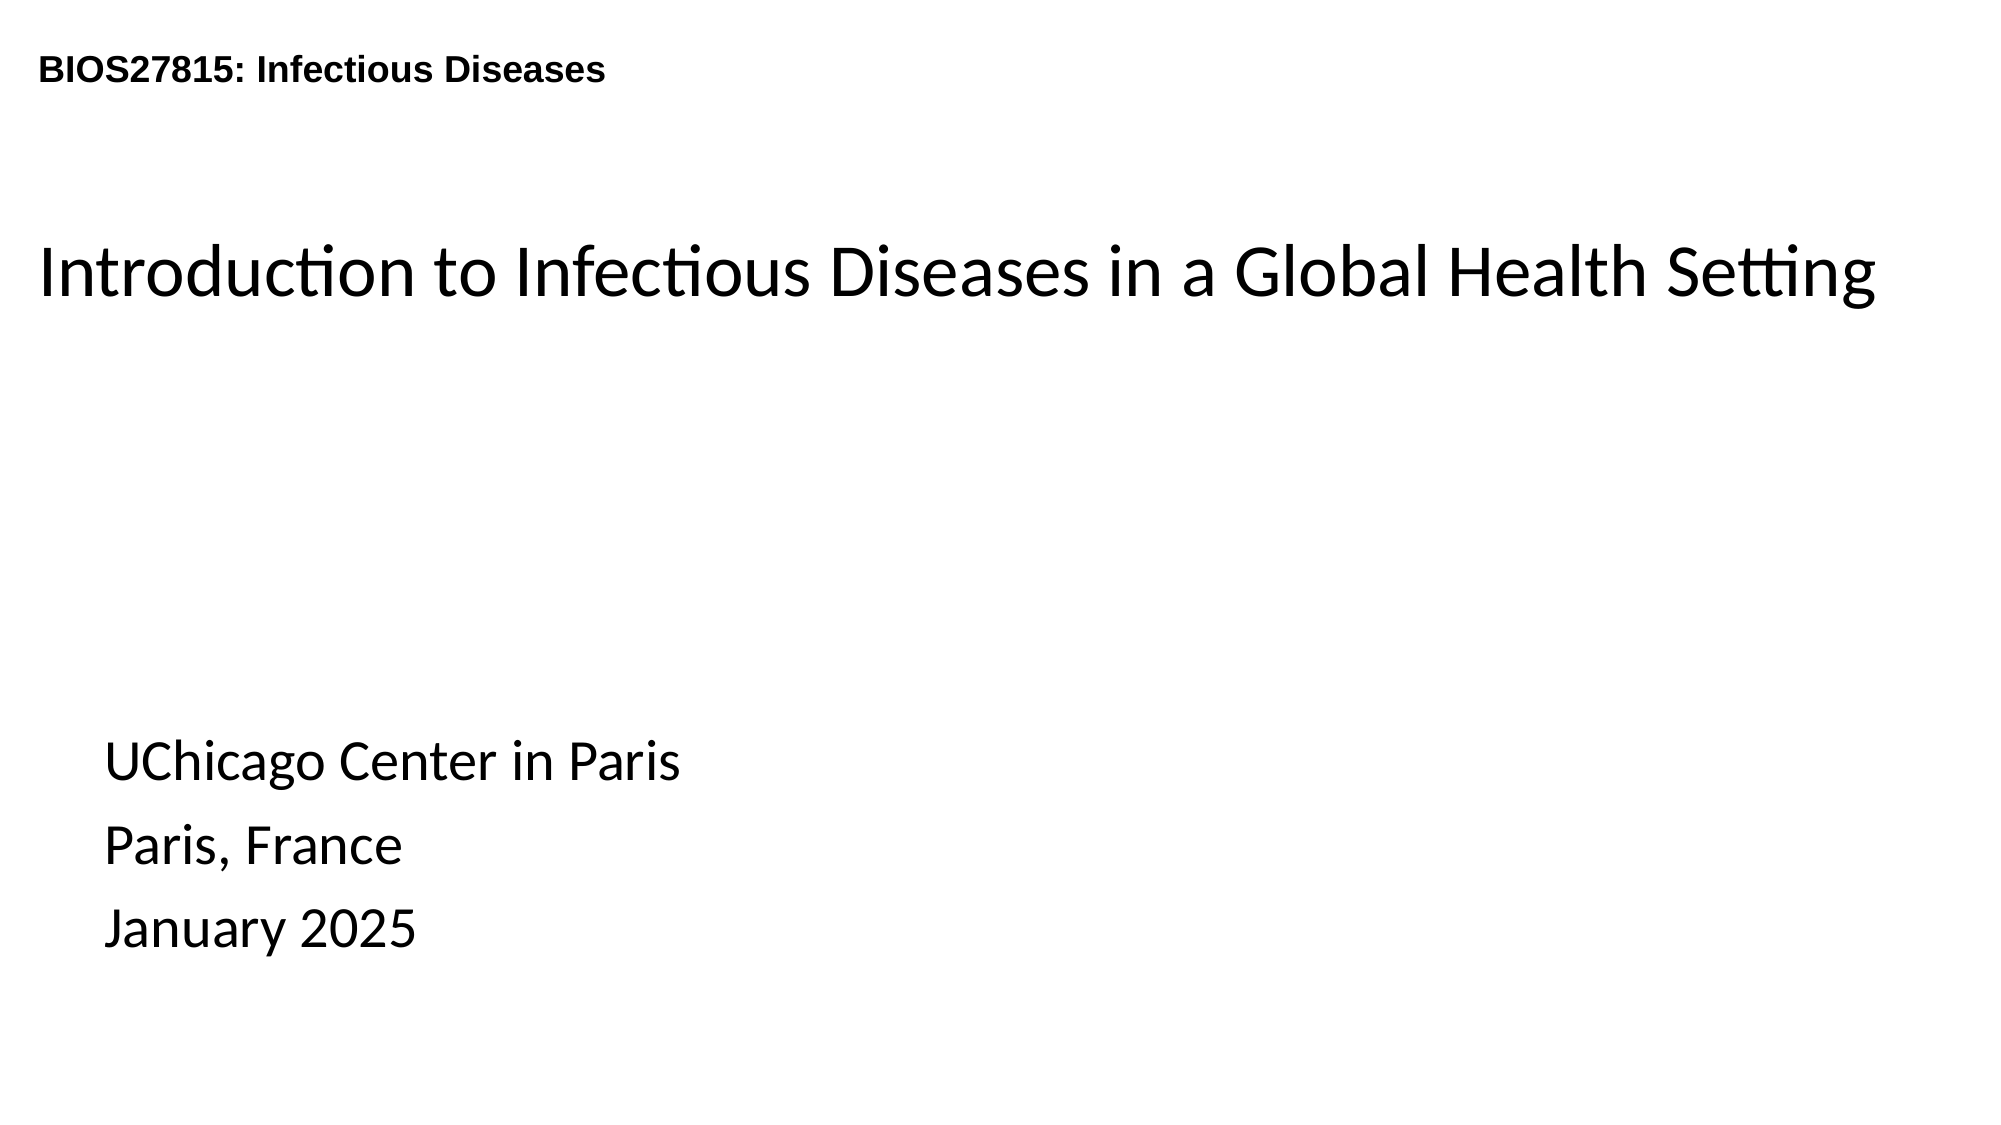

BIOS27815: Infectious Diseases
# Introduction to Infectious Diseases in a Global Health Setting
UChicago Center in Paris
Paris, France
January 2025